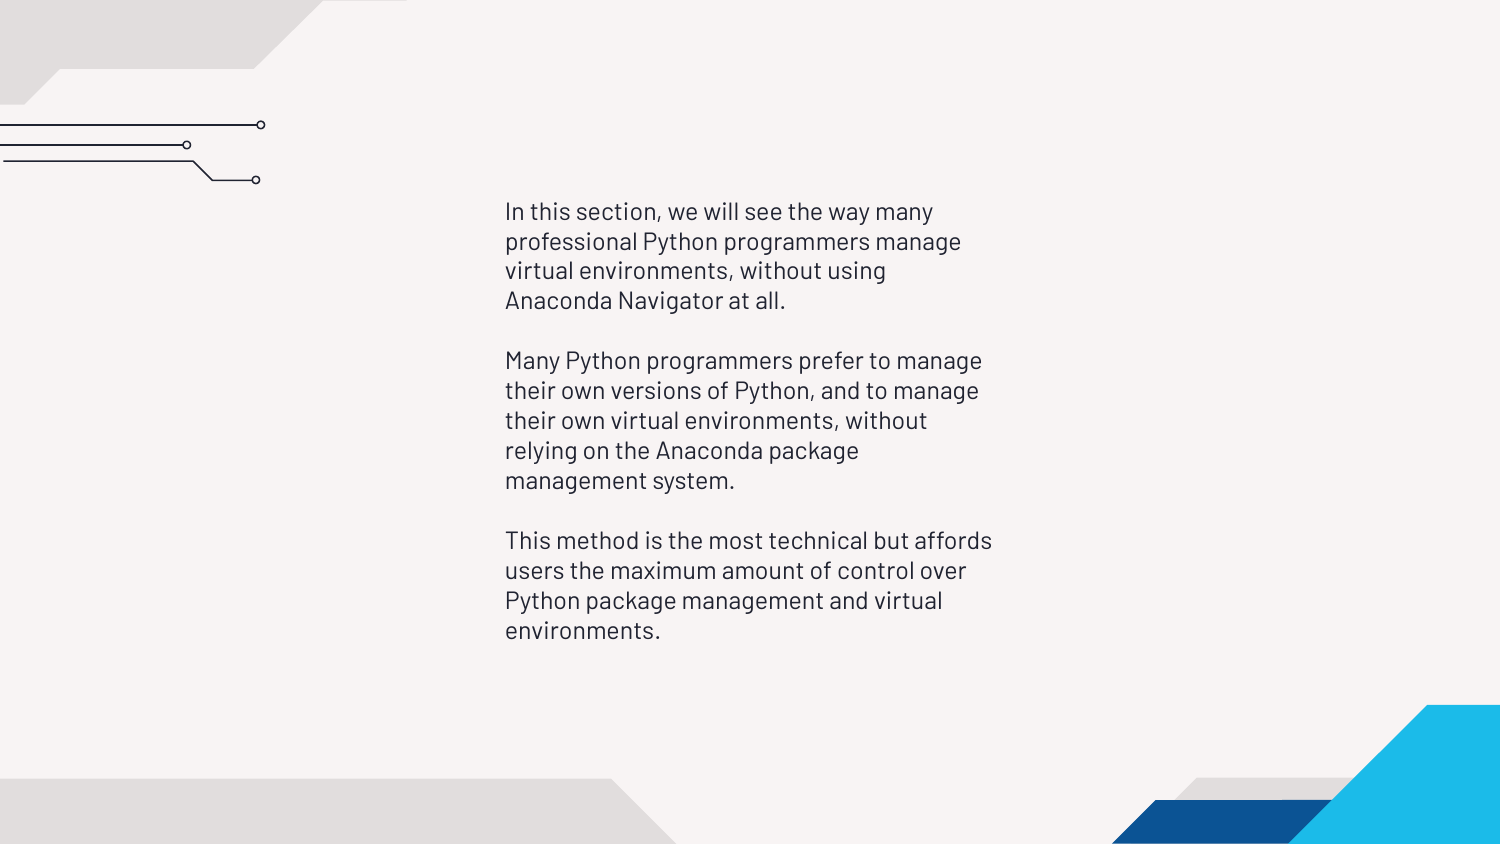

In this section, we will see the way many professional Python programmers manage virtual environments, without using Anaconda Navigator at all.

Many Python programmers prefer to manage their own versions of Python, and to manage their own virtual environments, without relying on the Anaconda package management system.

This method is the most technical but affords users the maximum amount of control over Python package management and virtual environments.